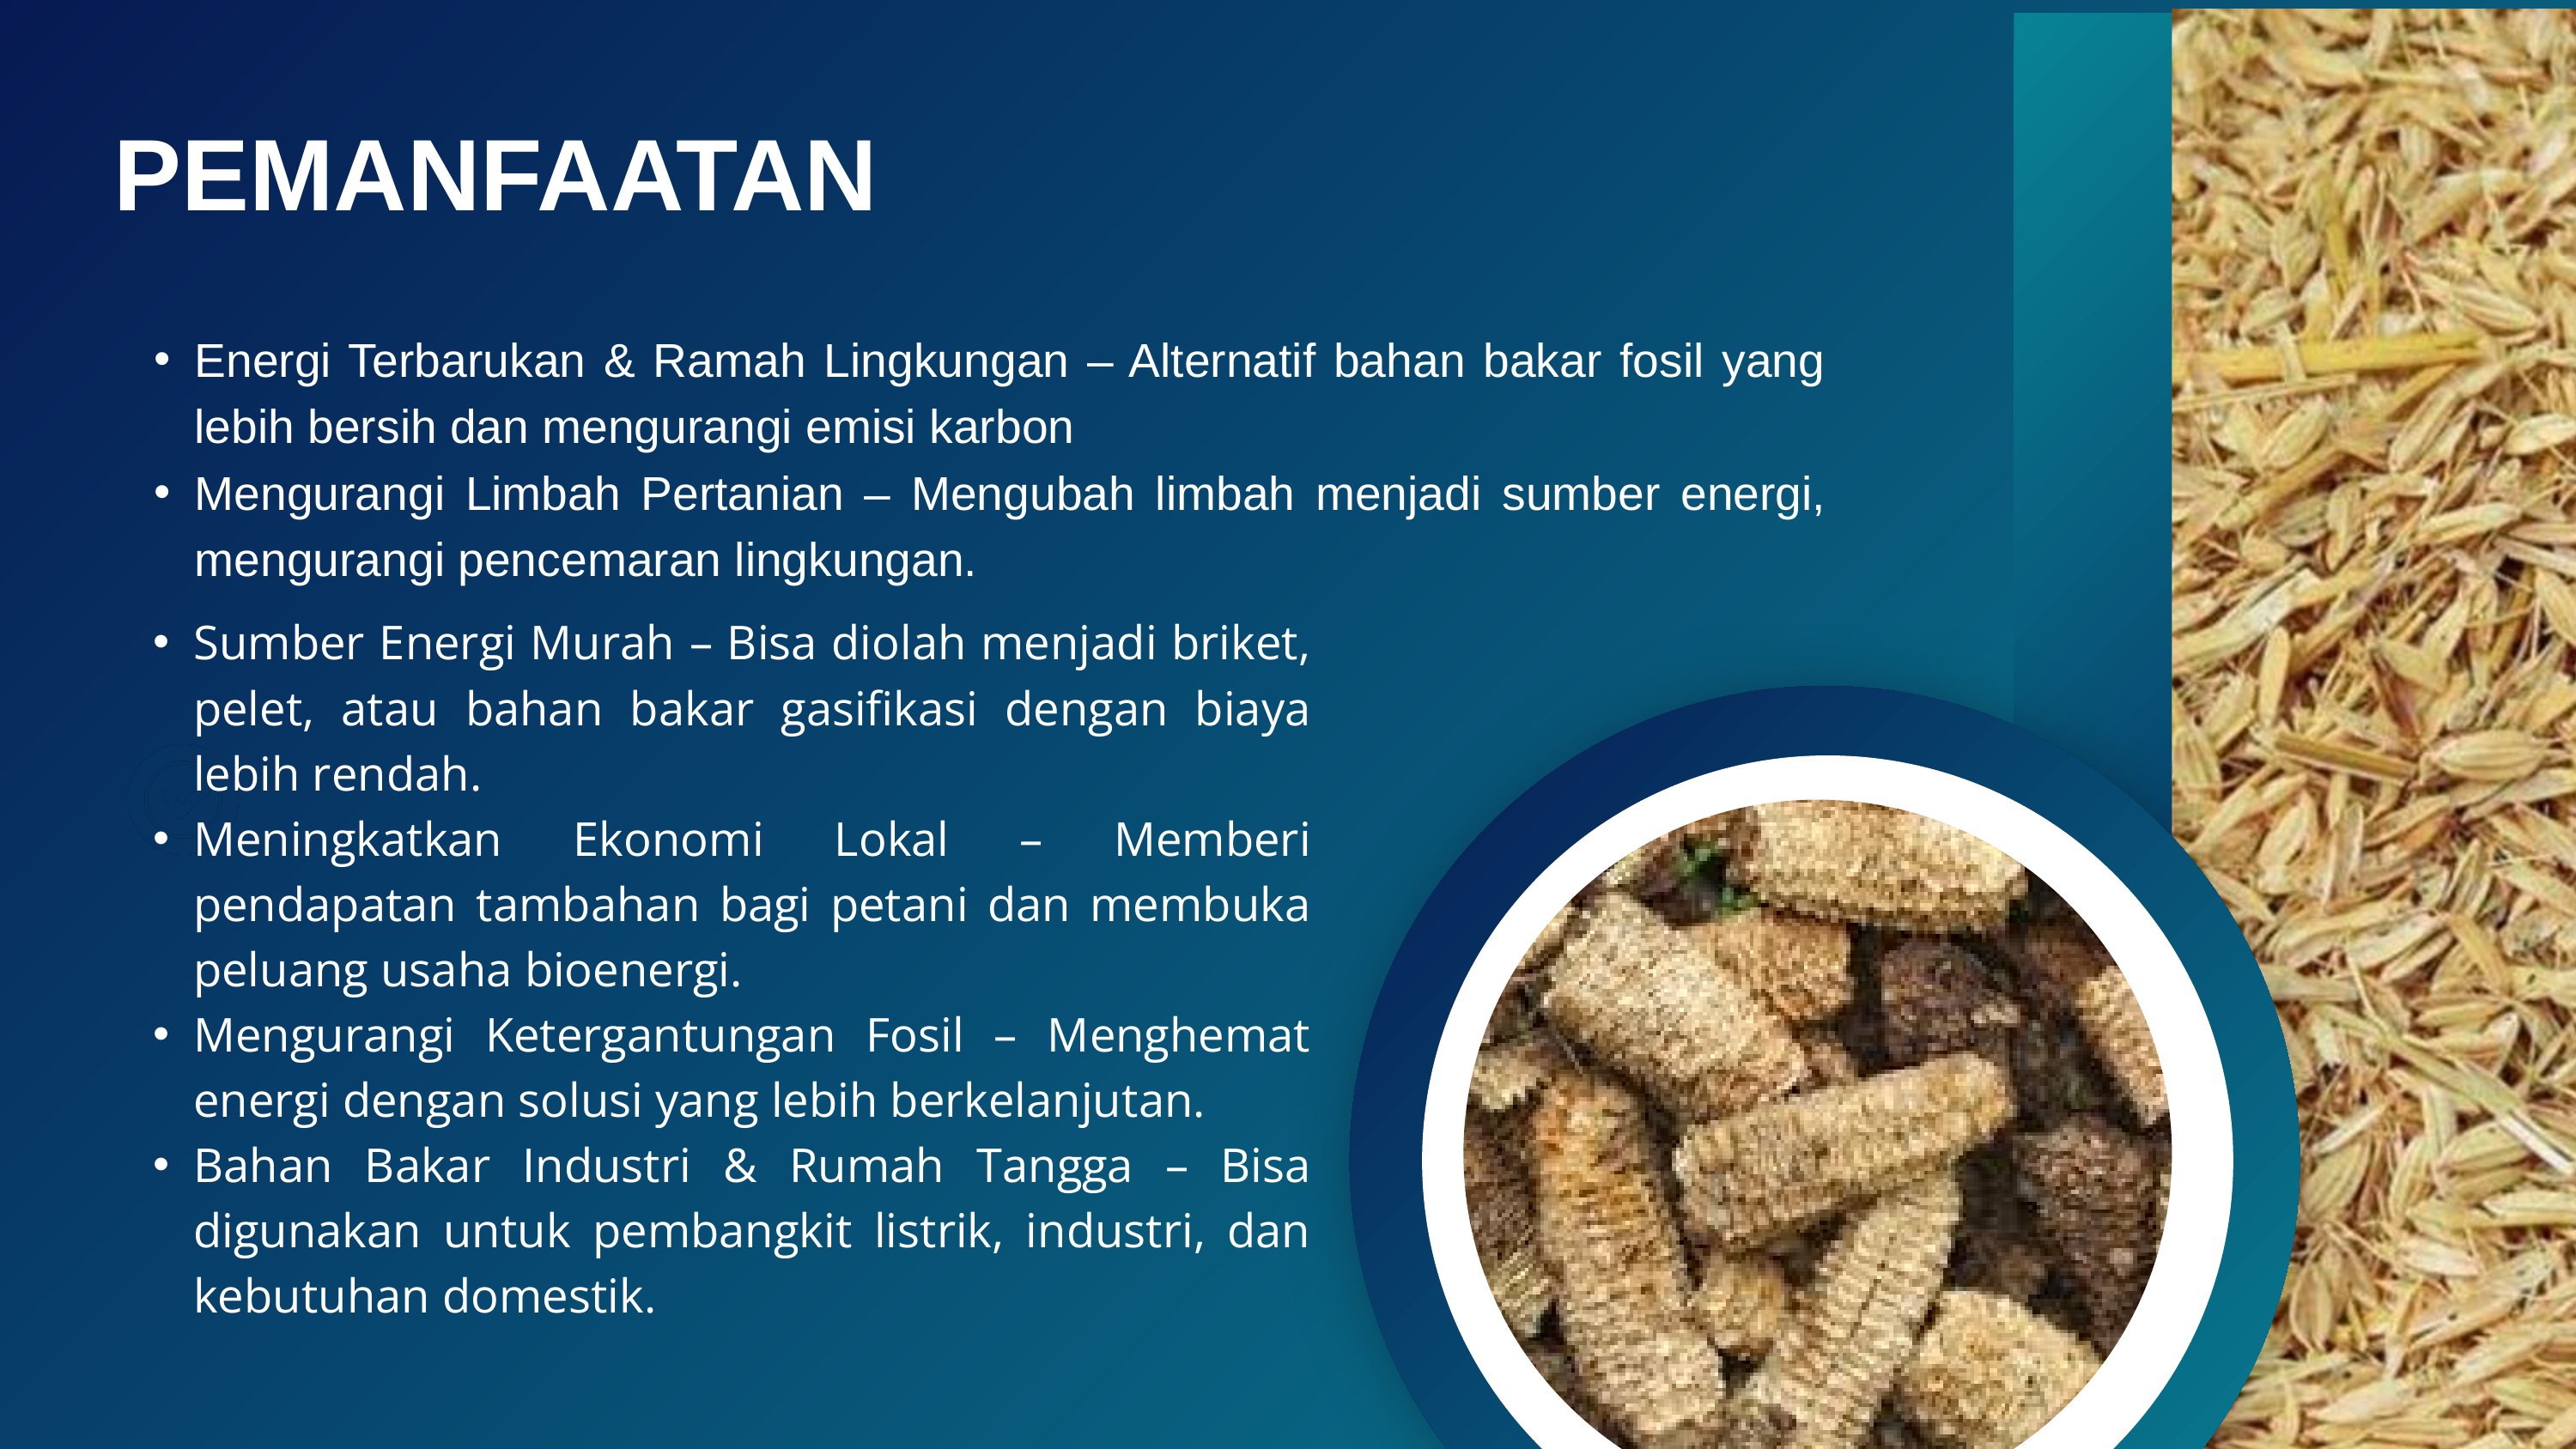

PEMANFAATAN

Energi Terbarukan & Ramah Lingkungan – Alternatif bahan bakar fosil yang lebih bersih dan mengurangi emisi karbon
Mengurangi Limbah Pertanian – Mengubah limbah menjadi sumber energi, mengurangi pencemaran lingkungan.
Sumber Energi Murah – Bisa diolah menjadi briket, pelet, atau bahan bakar gasifikasi dengan biaya lebih rendah.
Meningkatkan Ekonomi Lokal – Memberi pendapatan tambahan bagi petani dan membuka peluang usaha bioenergi.
Mengurangi Ketergantungan Fosil – Menghemat energi dengan solusi yang lebih berkelanjutan.
Bahan Bakar Industri & Rumah Tangga – Bisa digunakan untuk pembangkit listrik, industri, dan kebutuhan domestik.